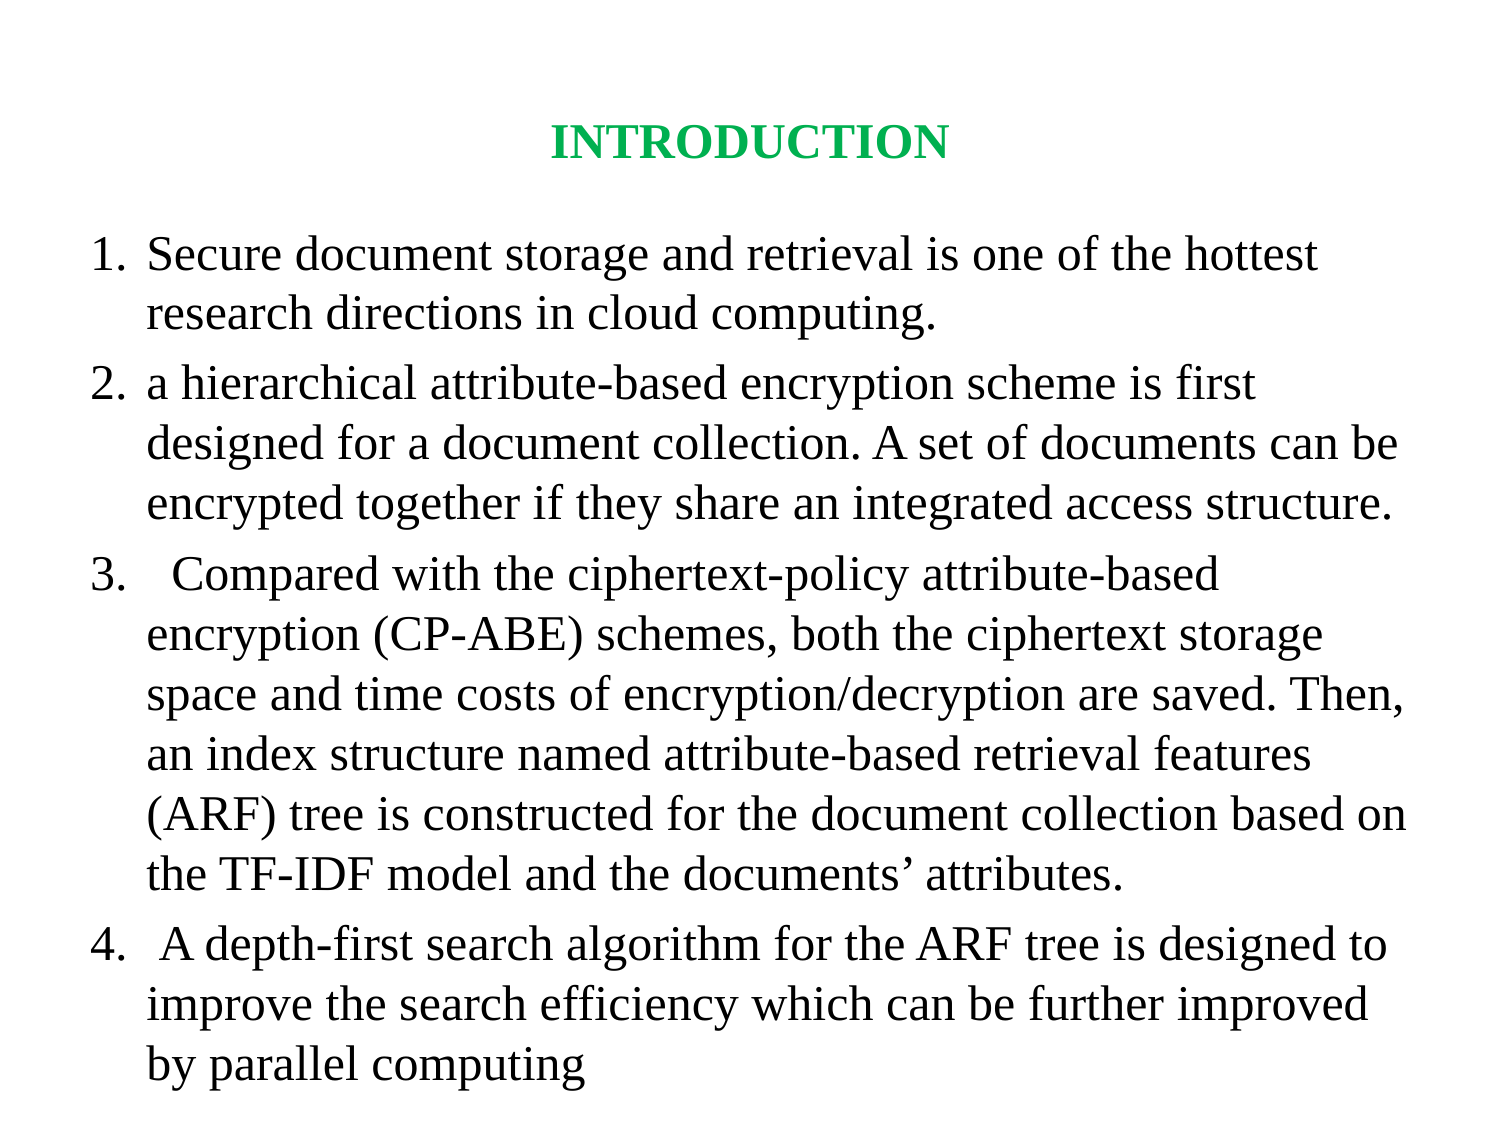

# INTRODUCTION
Secure document storage and retrieval is one of the hottest research directions in cloud computing.
a hierarchical attribute-based encryption scheme is first designed for a document collection. A set of documents can be encrypted together if they share an integrated access structure.
  Compared with the ciphertext-policy attribute-based encryption (CP-ABE) schemes, both the ciphertext storage space and time costs of encryption/decryption are saved. Then, an index structure named attribute-based retrieval features (ARF) tree is constructed for the document collection based on the TF-IDF model and the documents’ attributes.
 A depth-first search algorithm for the ARF tree is designed to improve the search efficiency which can be further improved by parallel computing